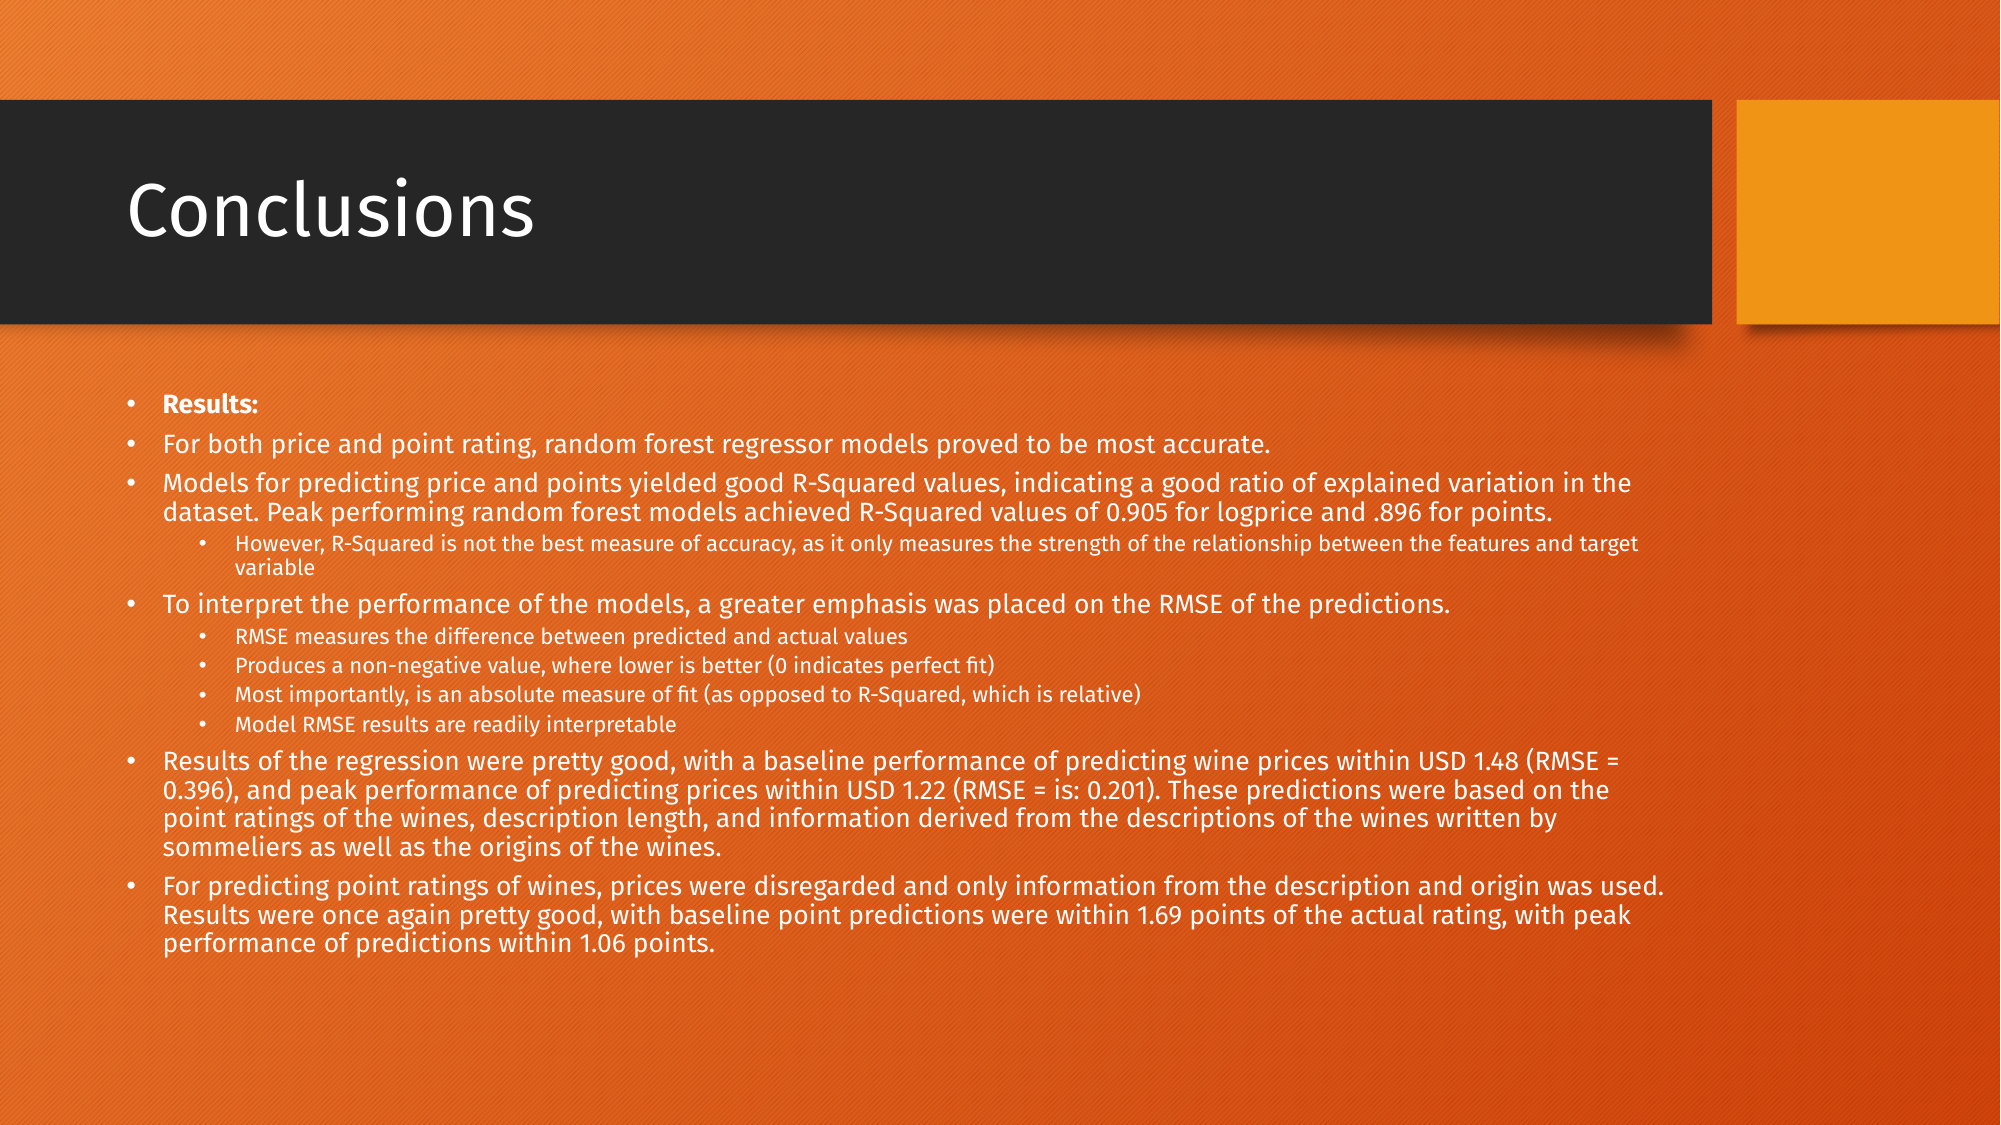

# Conclusions
Results:
For both price and point rating, random forest regressor models proved to be most accurate.
Models for predicting price and points yielded good R-Squared values, indicating a good ratio of explained variation in the dataset. Peak performing random forest models achieved R-Squared values of 0.905 for logprice and .896 for points.
However, R-Squared is not the best measure of accuracy, as it only measures the strength of the relationship between the features and target variable
To interpret the performance of the models, a greater emphasis was placed on the RMSE of the predictions.
RMSE measures the difference between predicted and actual values
Produces a non-negative value, where lower is better (0 indicates perfect fit)
Most importantly, is an absolute measure of fit (as opposed to R-Squared, which is relative)
Model RMSE results are readily interpretable
Results of the regression were pretty good, with a baseline performance of predicting wine prices within USD 1.48 (RMSE = 0.396), and peak performance of predicting prices within USD 1.22 (RMSE = is: 0.201). These predictions were based on the point ratings of the wines, description length, and information derived from the descriptions of the wines written by sommeliers as well as the origins of the wines.
For predicting point ratings of wines, prices were disregarded and only information from the description and origin was used. Results were once again pretty good, with baseline point predictions were within 1.69 points of the actual rating, with peak performance of predictions within 1.06 points.